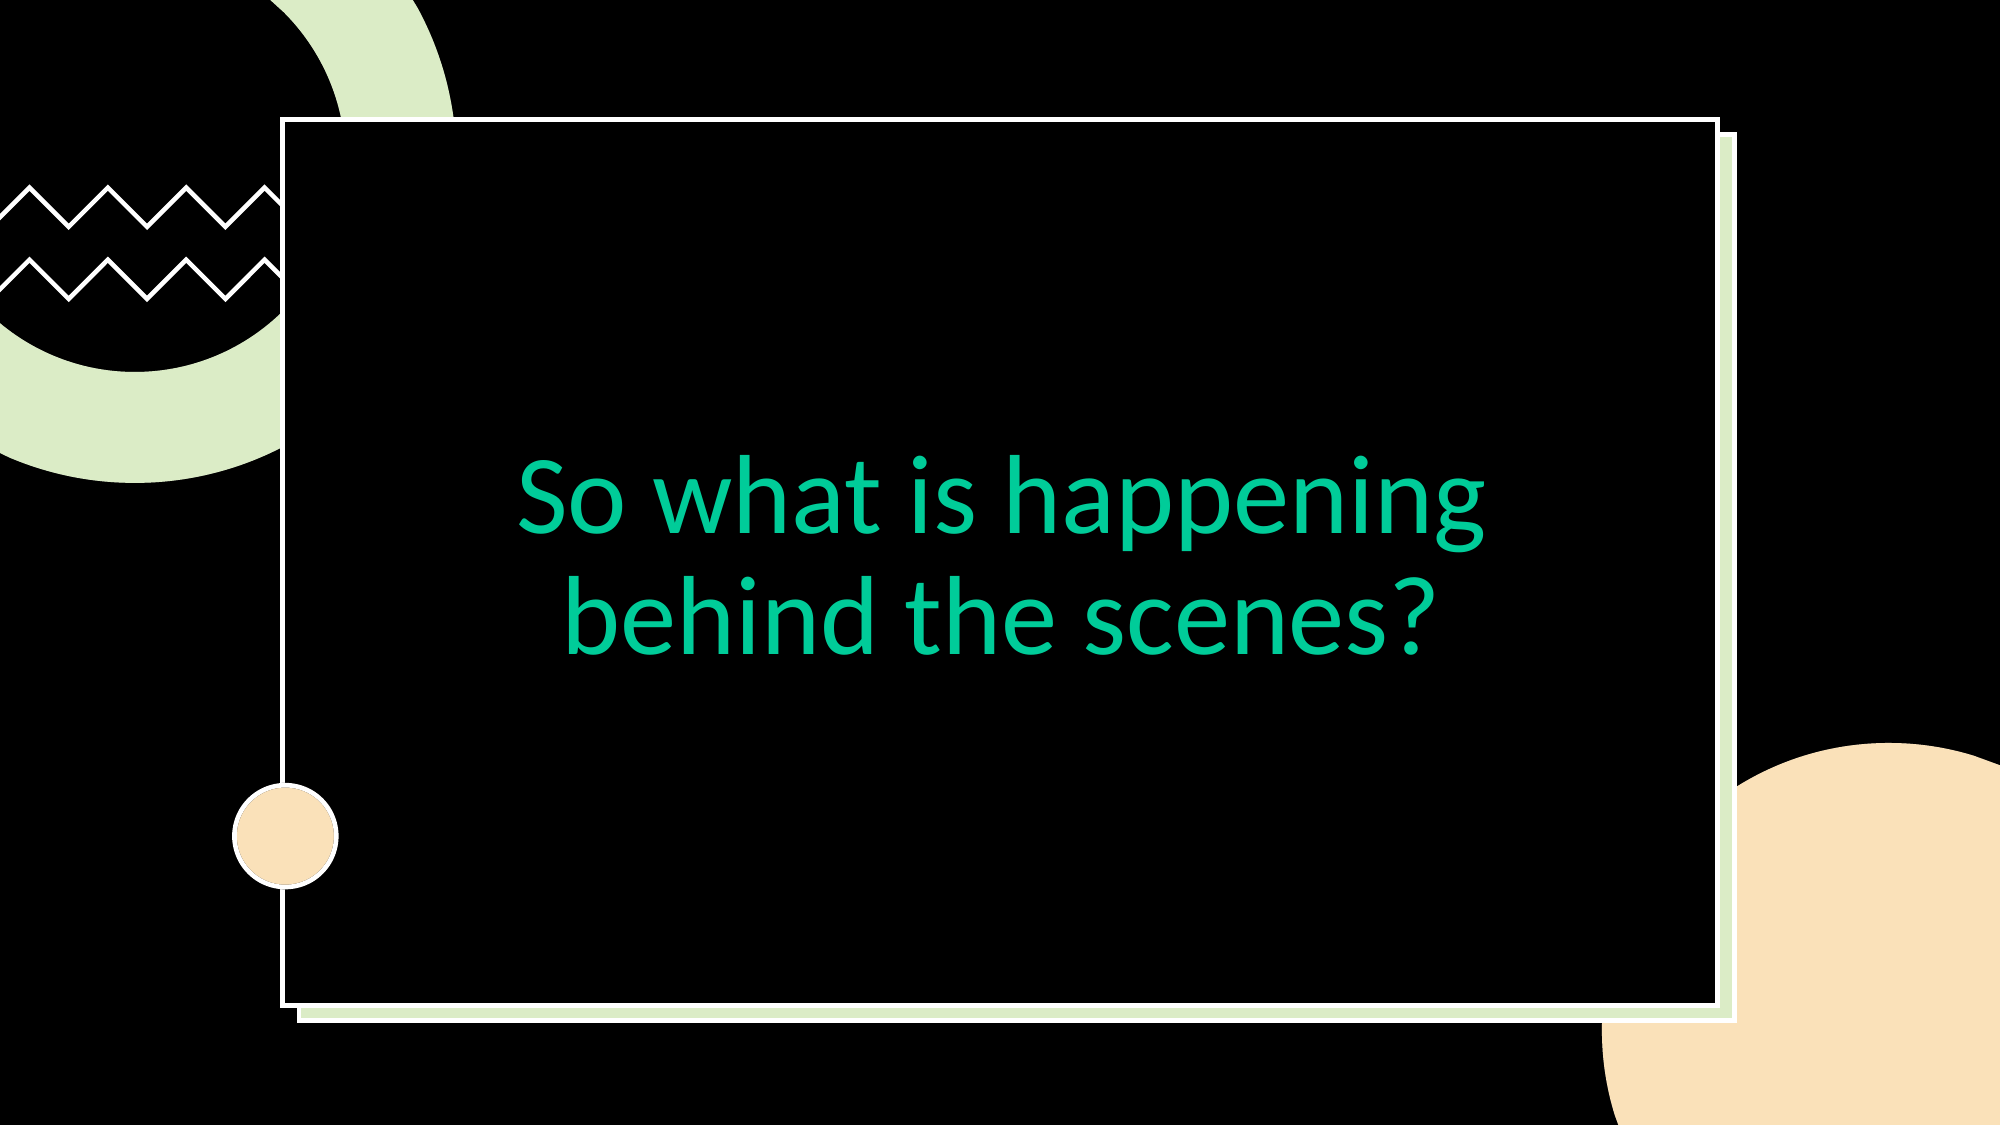

# So what is happening behind the scenes?